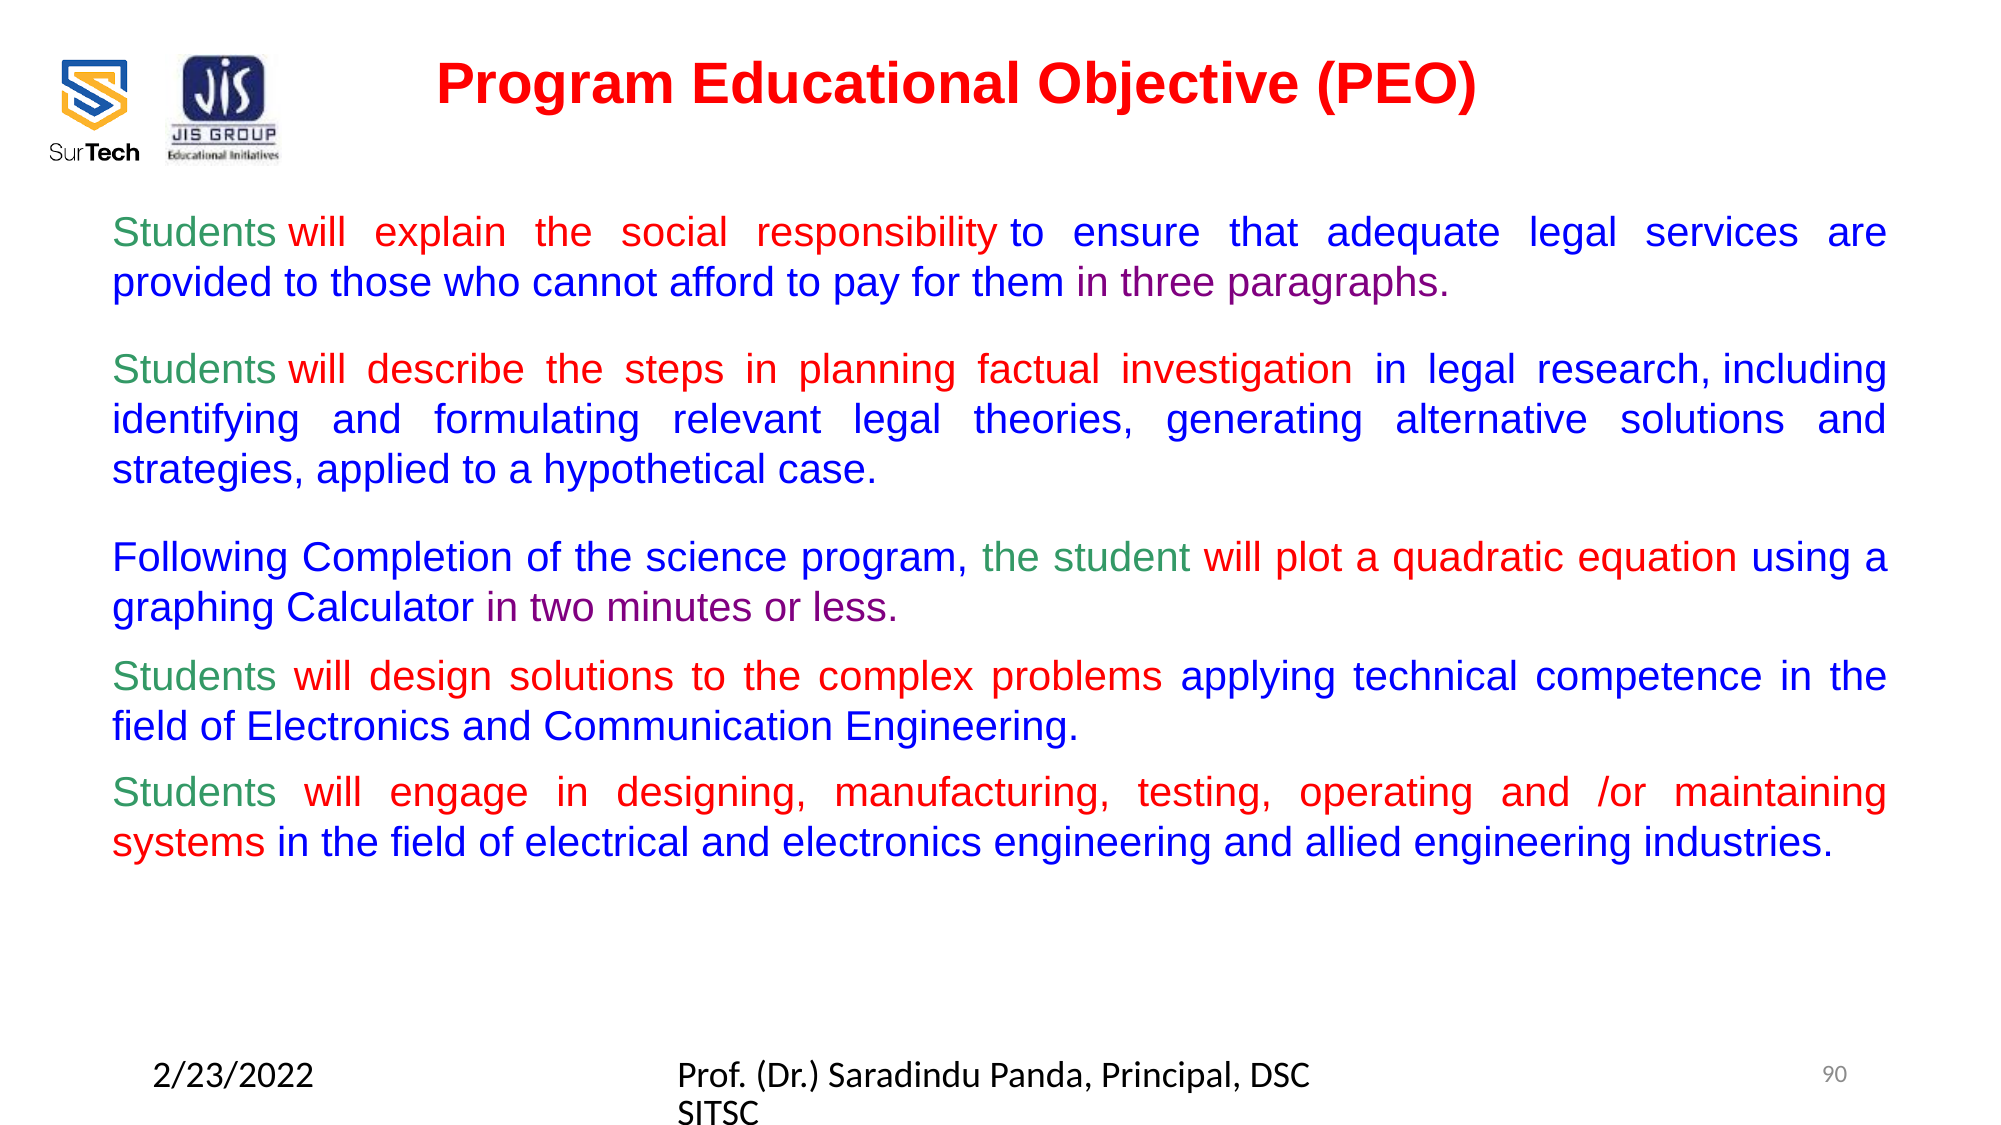

Program Educational Objective (PEO)
Students will explain the social responsibility to ensure that adequate legal services are provided to those who cannot afford to pay for them in three paragraphs.
Students will describe the steps in planning factual investigation in legal research, including identifying and formulating relevant legal theories, generating alternative solutions and strategies, applied to a hypothetical case.
Following Completion of the science program, the student will plot a quadratic equation using a graphing Calculator in two minutes or less.
Students will design solutions to the complex problems applying technical competence in the field of Electronics and Communication Engineering.
Students will engage in designing, manufacturing, testing, operating and /or maintaining systems in the field of electrical and electronics engineering and allied engineering industries.
2/23/2022
Prof. (Dr.) Saradindu Panda, Principal, DSCSITSC
90